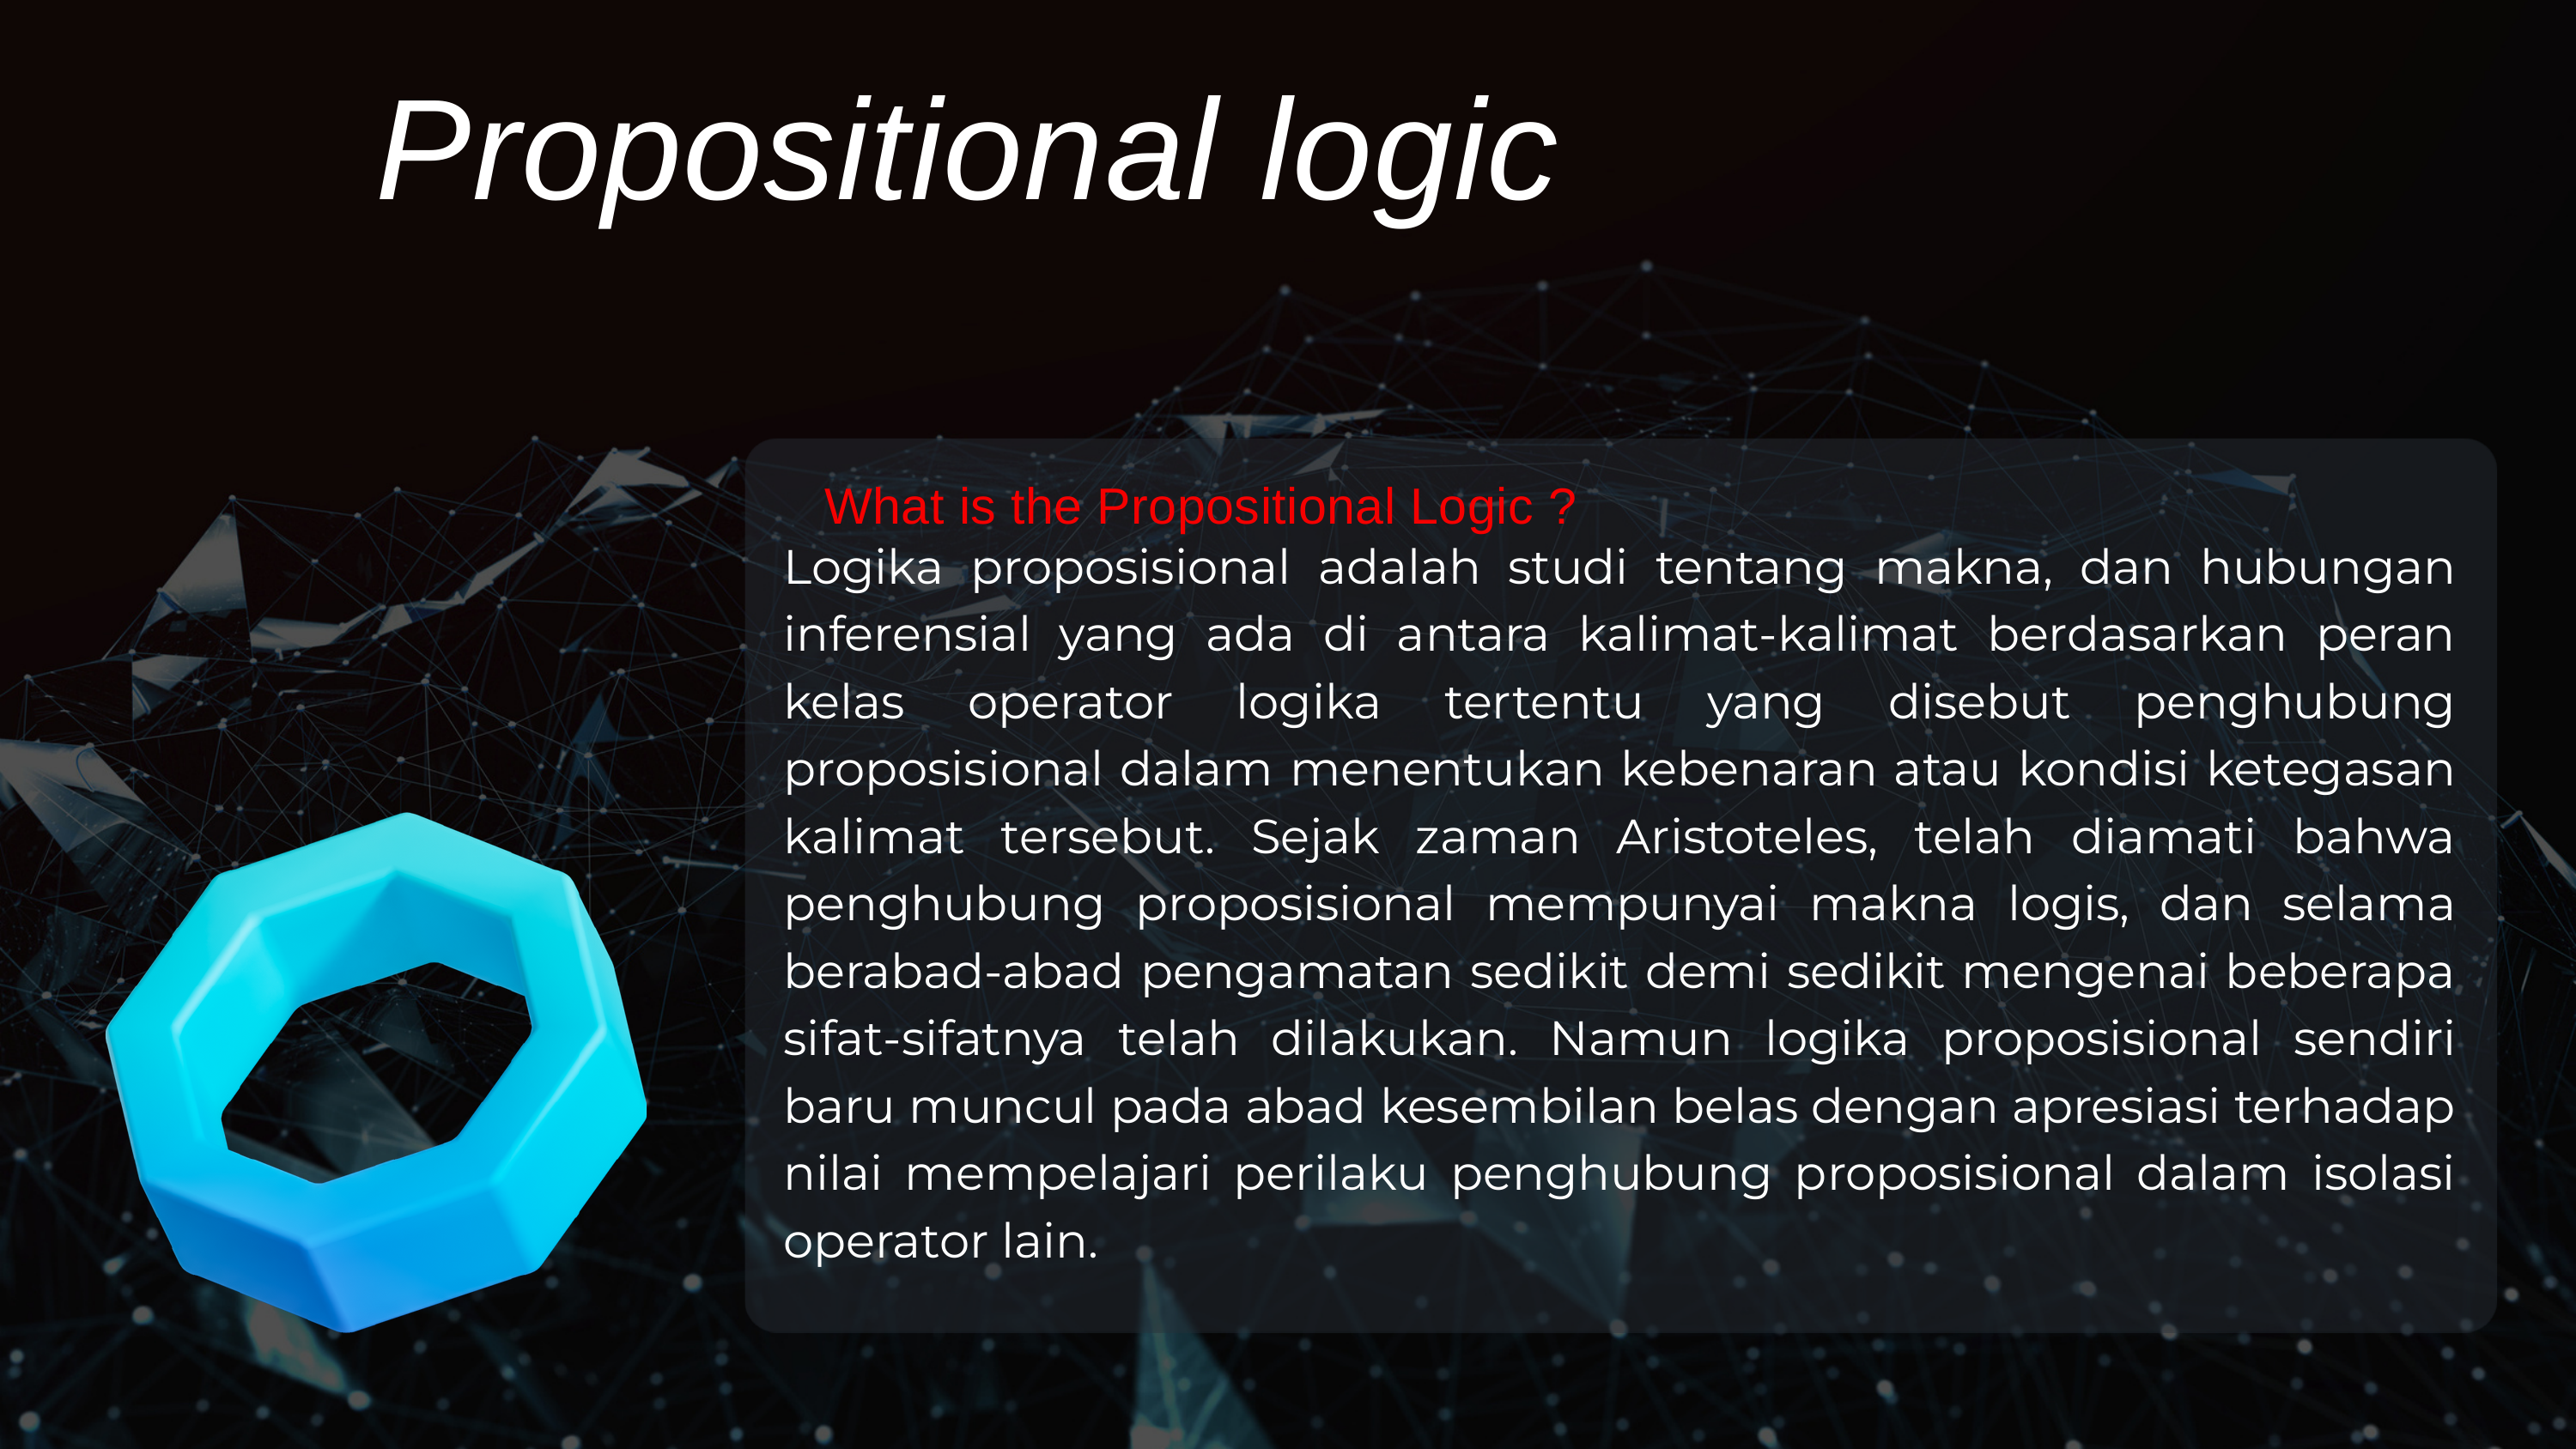

Propositional logic

What is the Propositional Logic ?

Logika proposisional adalah studi tentang makna, dan hubungan inferensial yang ada di antara kalimat-kalimat berdasarkan peran kelas operator logika tertentu yang disebut penghubung proposisional dalam menentukan kebenaran atau kondisi ketegasan kalimat tersebut. Sejak zaman Aristoteles, telah diamati bahwa penghubung proposisional mempunyai makna logis, dan selama berabad-abad pengamatan sedikit demi sedikit mengenai beberapa sifat-sifatnya telah dilakukan. Namun logika proposisional sendiri baru muncul pada abad kesembilan belas dengan apresiasi terhadap nilai mempelajari perilaku penghubung proposisional dalam isolasi operator lain.